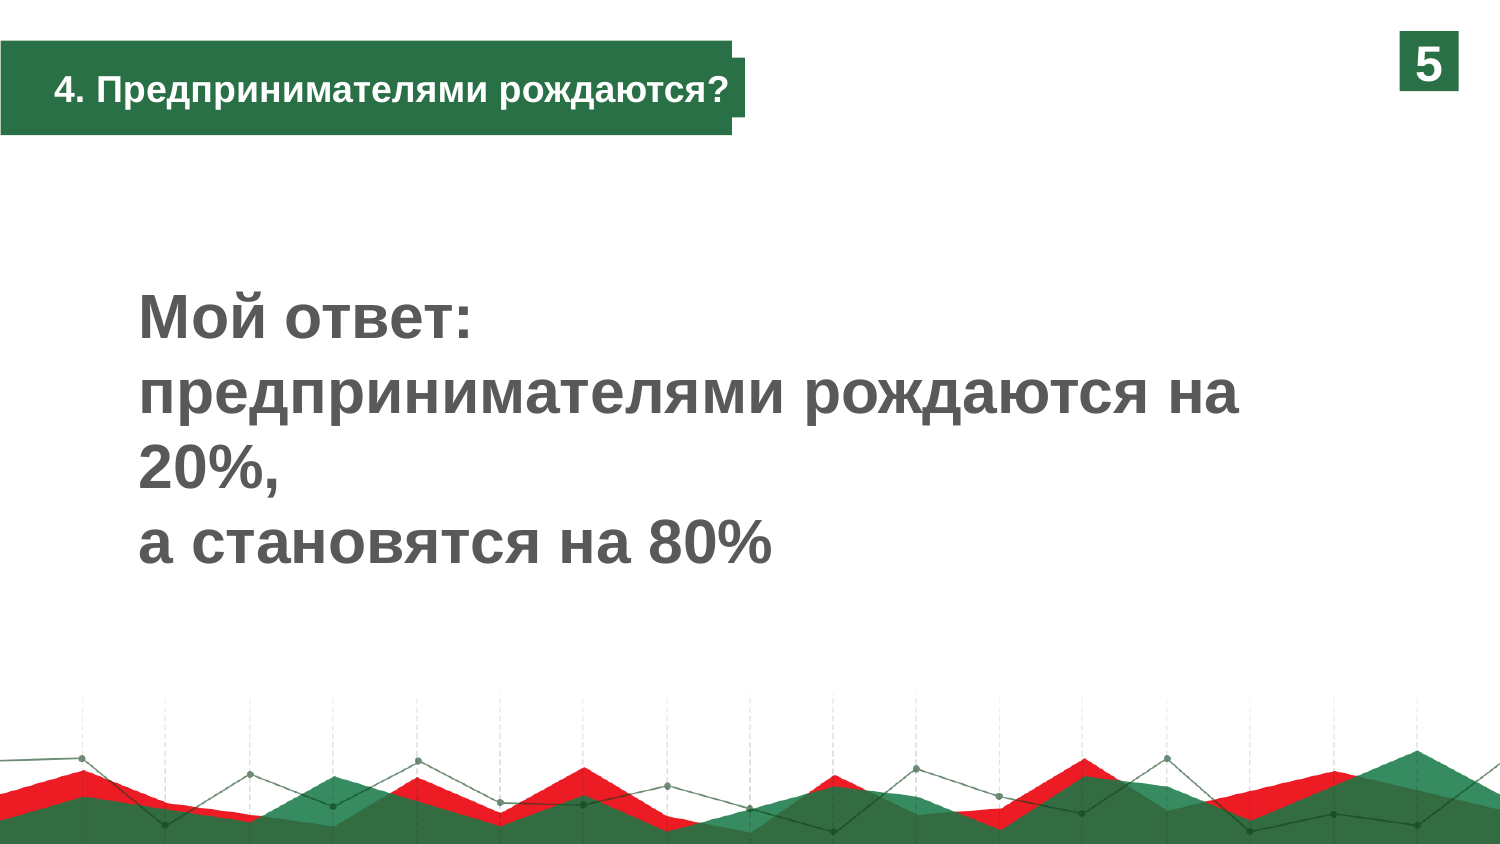

5

4. Предпринимателями рождаются?
Мой ответ:
предпринимателями рождаются на 20%,
а становятся на 80%